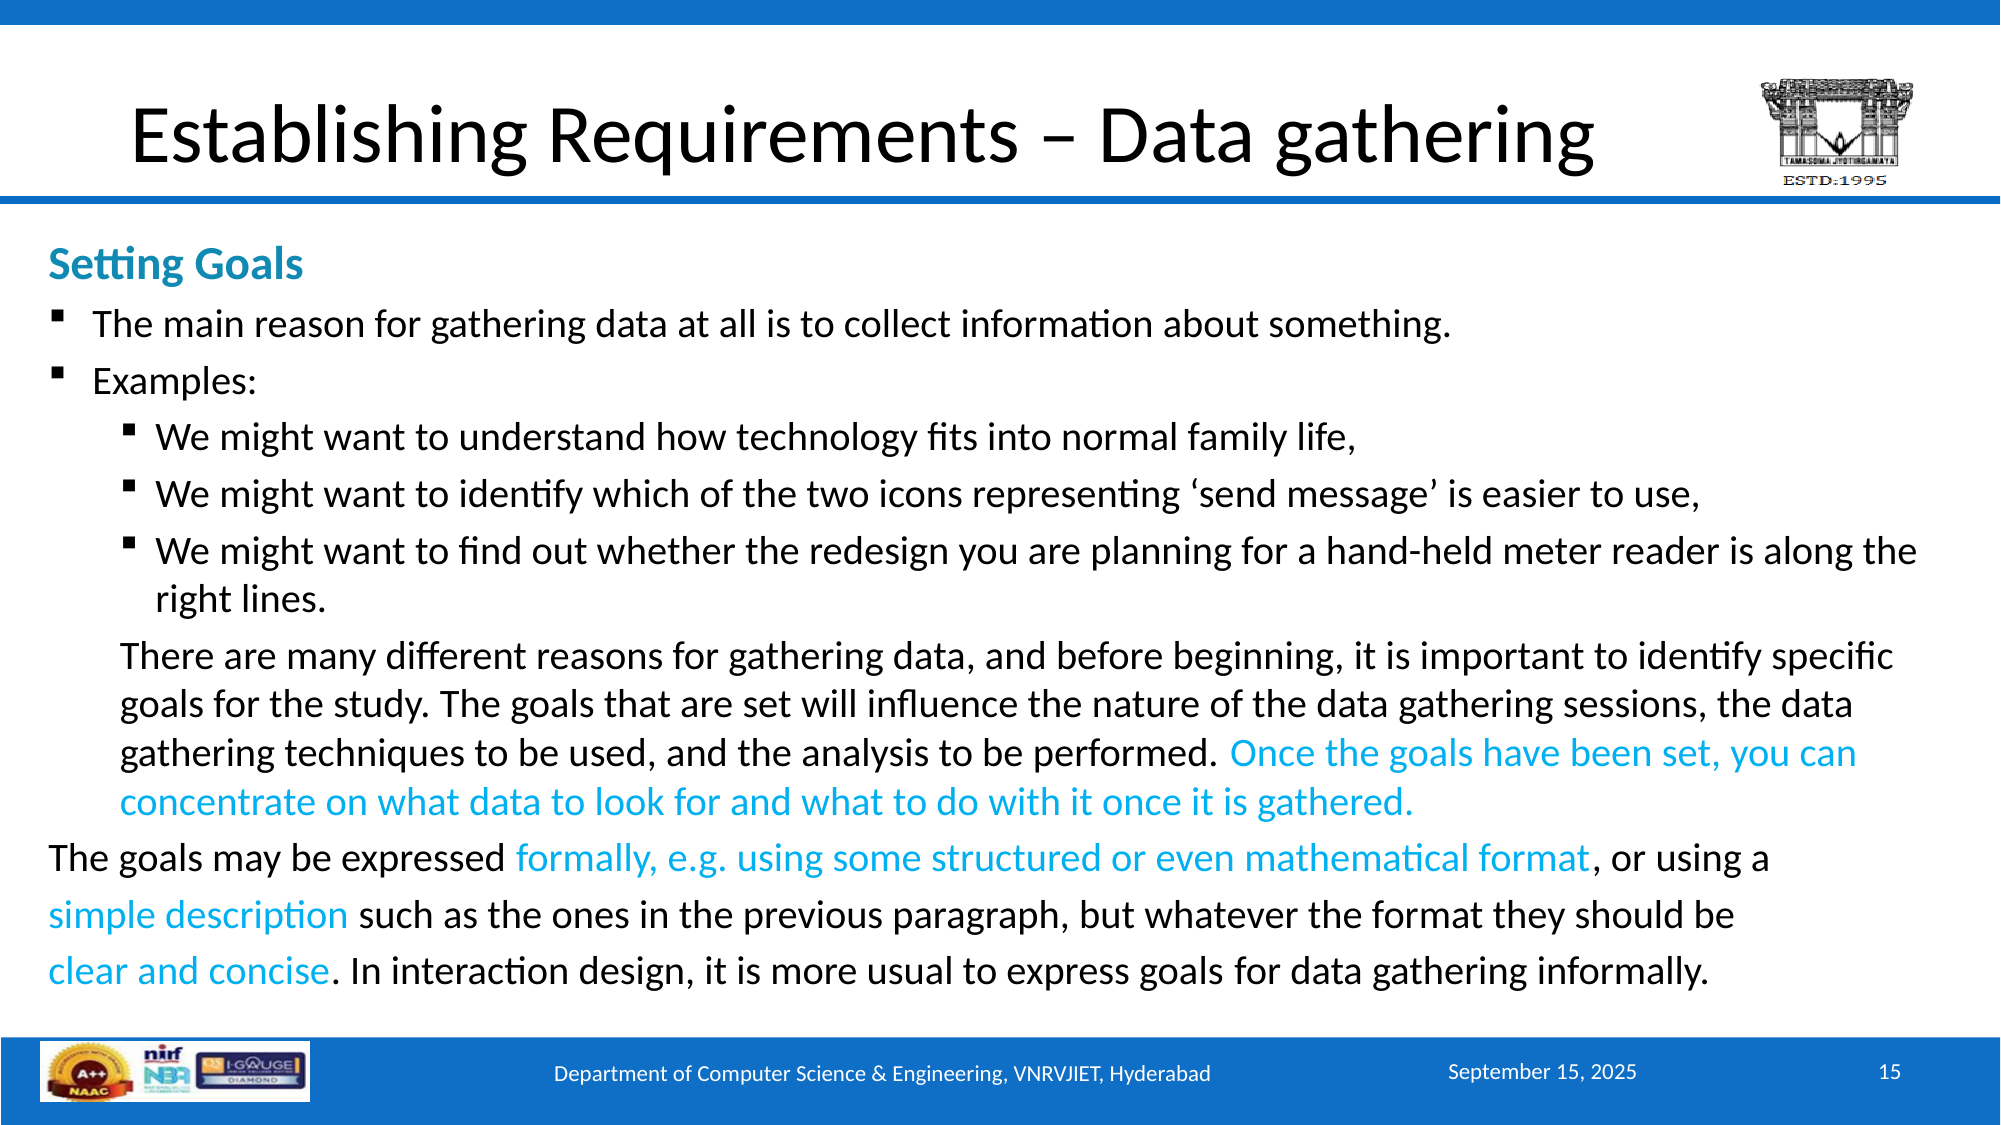

# Establishing Requirements – Data gathering
Setting Goals
The main reason for gathering data at all is to collect information about something.
Examples:
We might want to understand how technology fits into normal family life,
We might want to identify which of the two icons representing ‘send message’ is easier to use,
We might want to find out whether the redesign you are planning for a hand-held meter reader is along the right lines.
There are many different reasons for gathering data, and before beginning, it is important to identify specific goals for the study. The goals that are set will influence the nature of the data gathering sessions, the data gathering techniques to be used, and the analysis to be performed. Once the goals have been set, you can concentrate on what data to look for and what to do with it once it is gathered.
The goals may be expressed formally, e.g. using some structured or even mathematical format, or using a
simple description such as the ones in the previous paragraph, but whatever the format they should be
clear and concise. In interaction design, it is more usual to express goals for data gathering informally.
September 15, 2025
15
Department of Computer Science & Engineering, VNRVJIET, Hyderabad